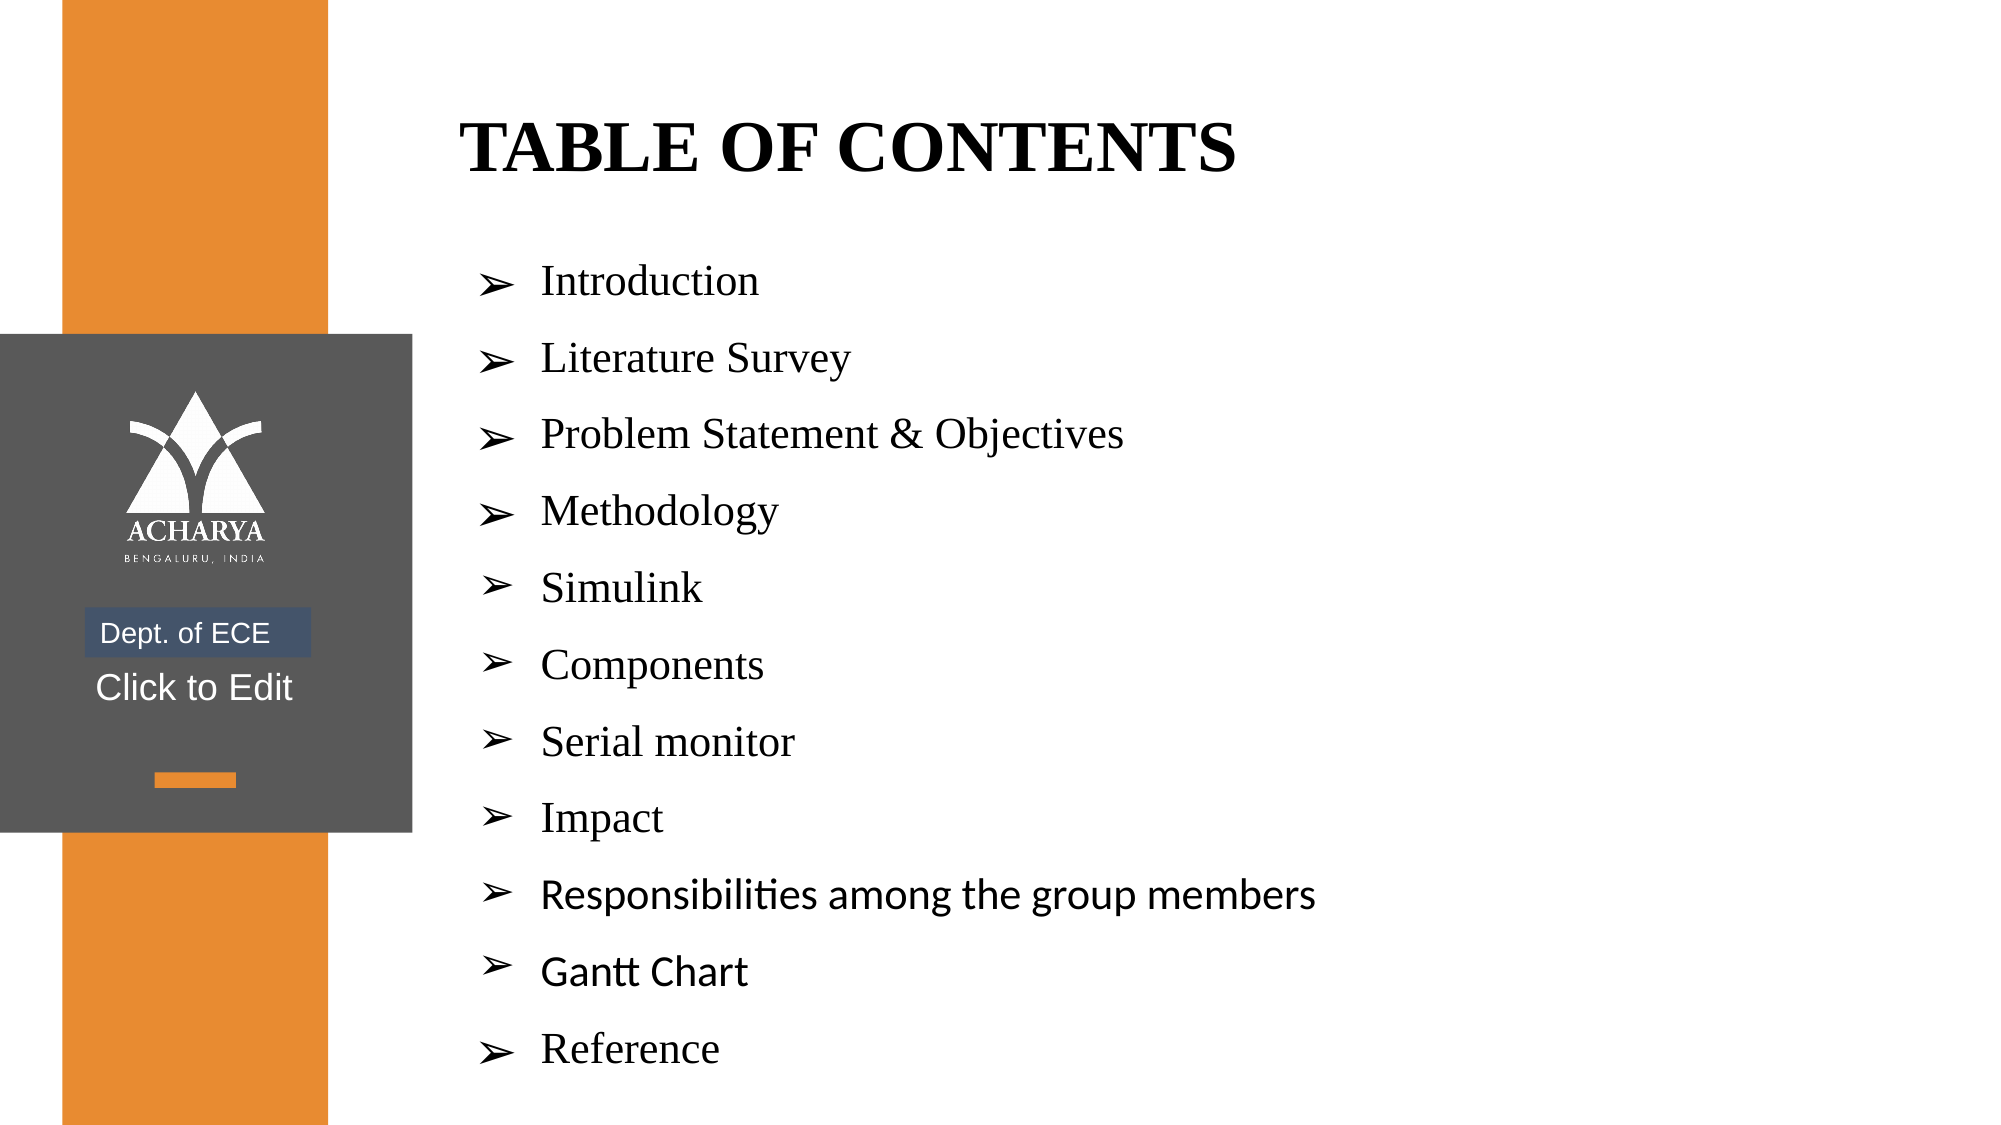

# TABLE OF CONTENTS
Introduction
Literature Survey
Problem Statement & Objectives
Methodology
Simulink
Components
Serial monitor
Impact
Responsibilities among the group members
Gantt Chart
Reference

Dept. of ECE